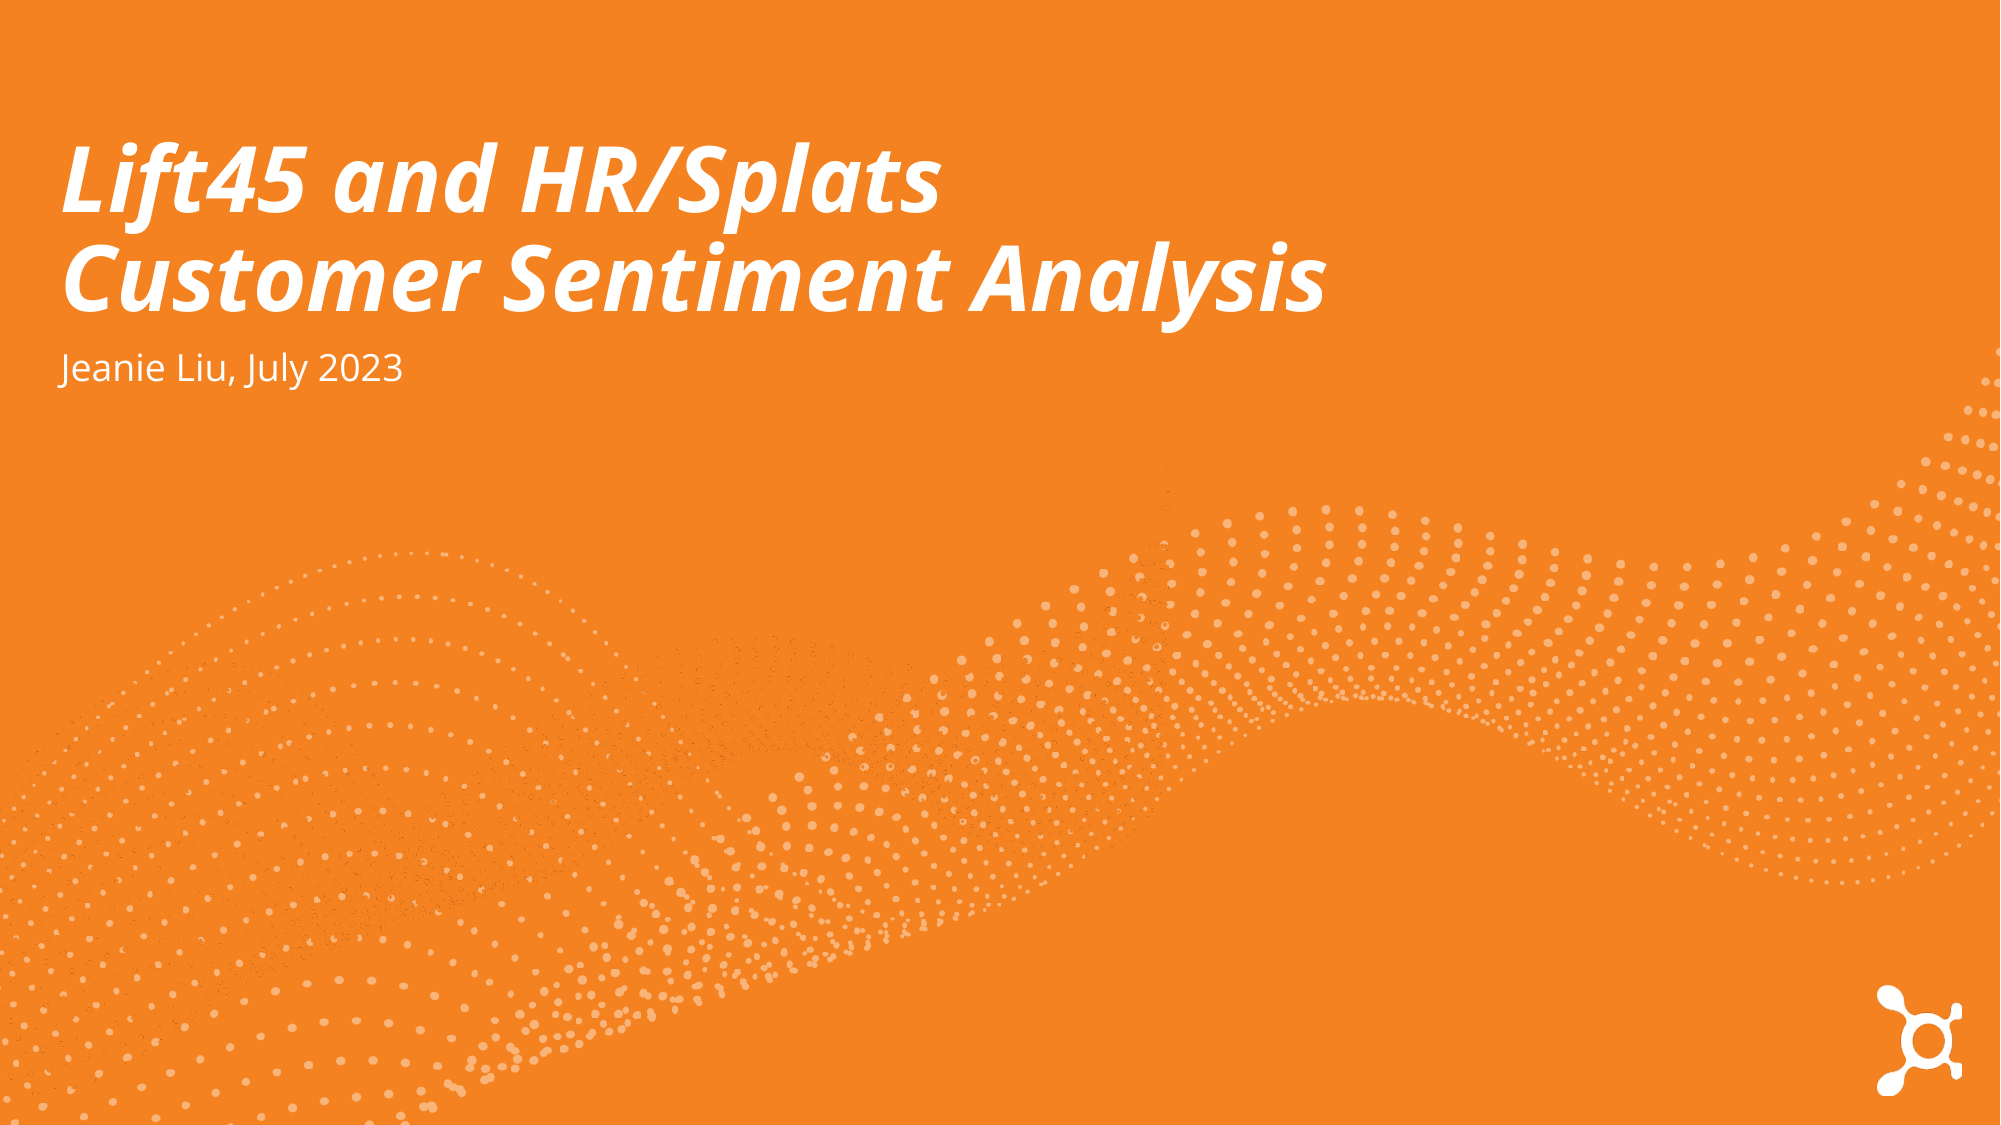

# Lift45 and HR/Splats Customer Sentiment Analysis
Jeanie Liu, July 2023